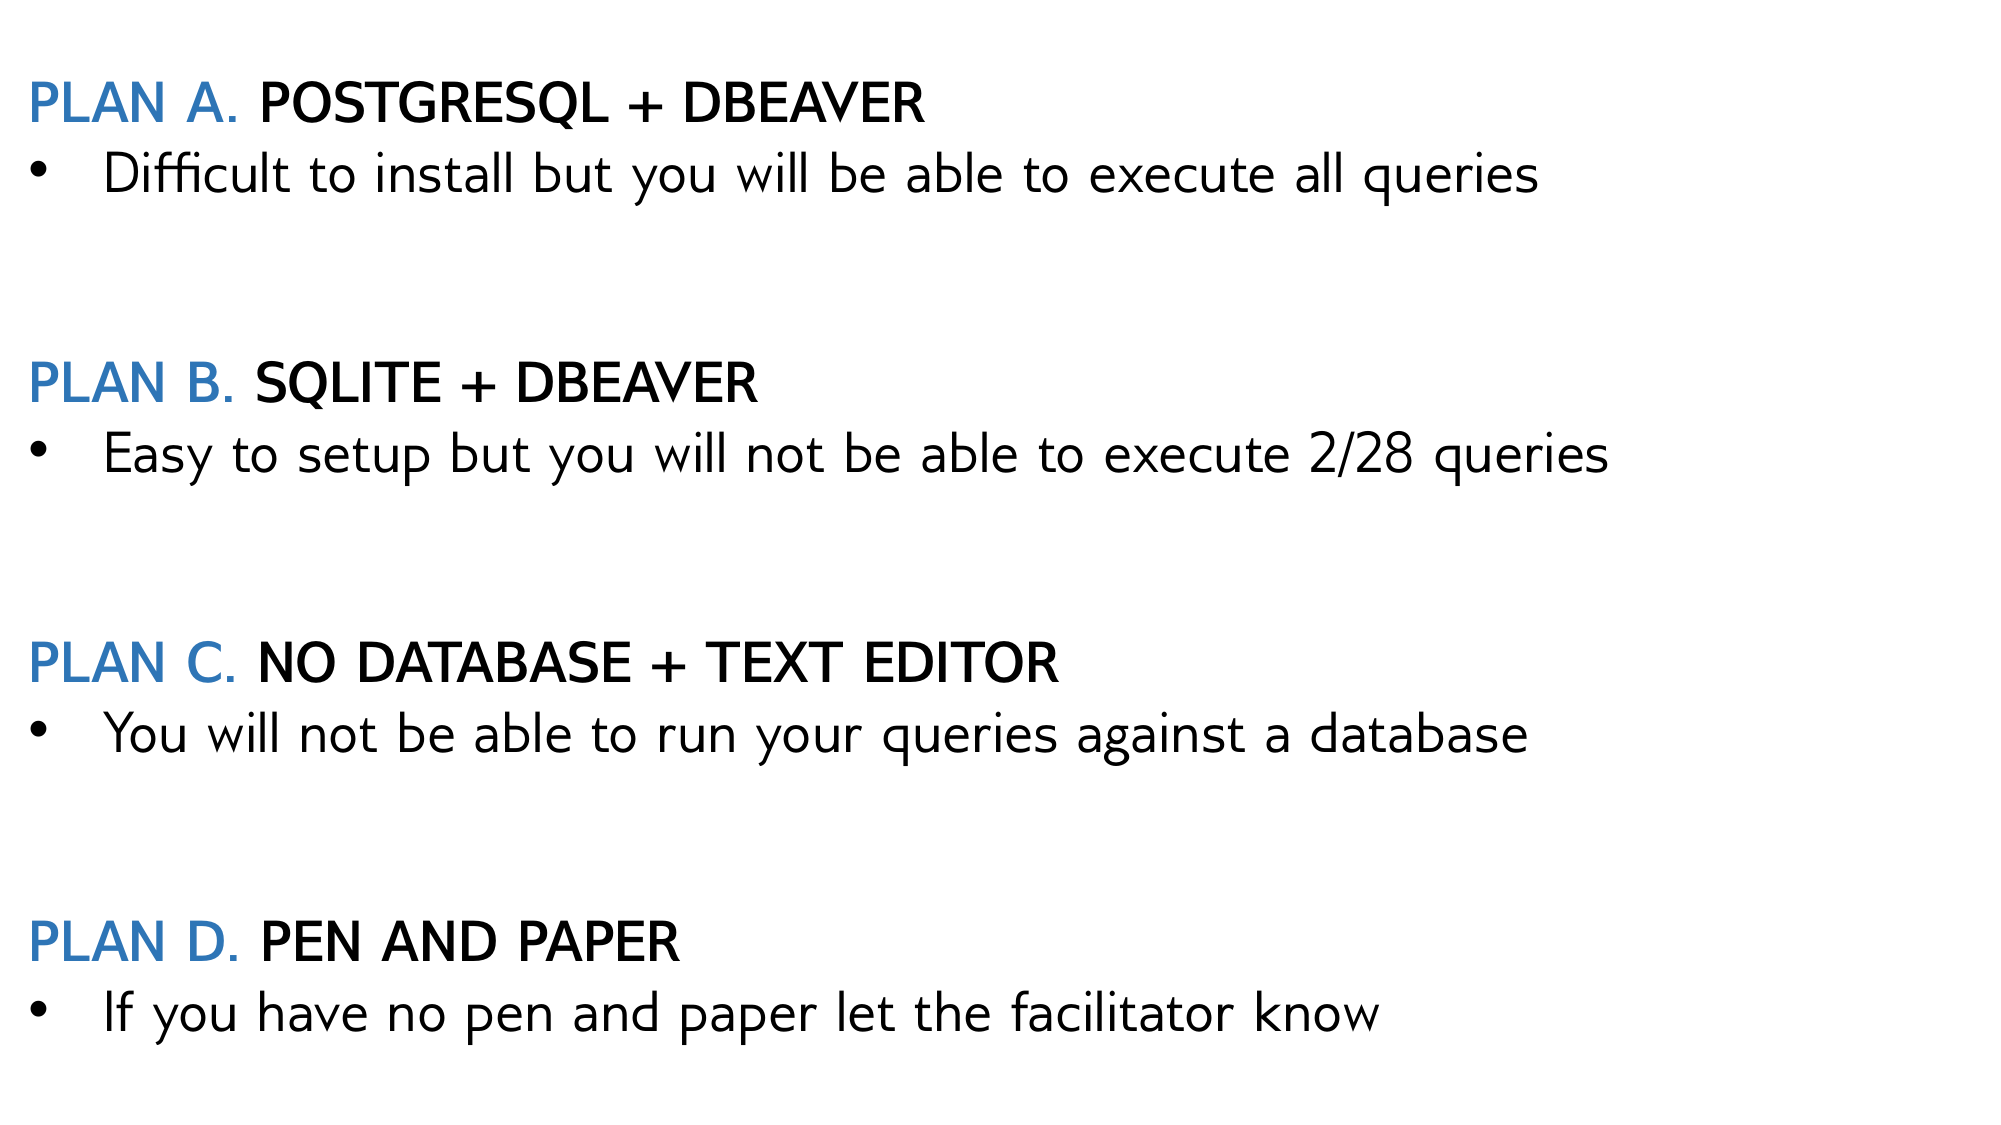

PLAN A. POSTGRESQL + DBEAVER
Difficult to install but you will be able to execute all queries

PLAN B. SQLITE + DBEAVER
Easy to setup but you will not be able to execute 2/28 queries

PLAN C. NO DATABASE + TEXT EDITOR
You will not be able to run your queries against a database

PLAN D. PEN AND PAPER
If you have no pen and paper let the facilitator know